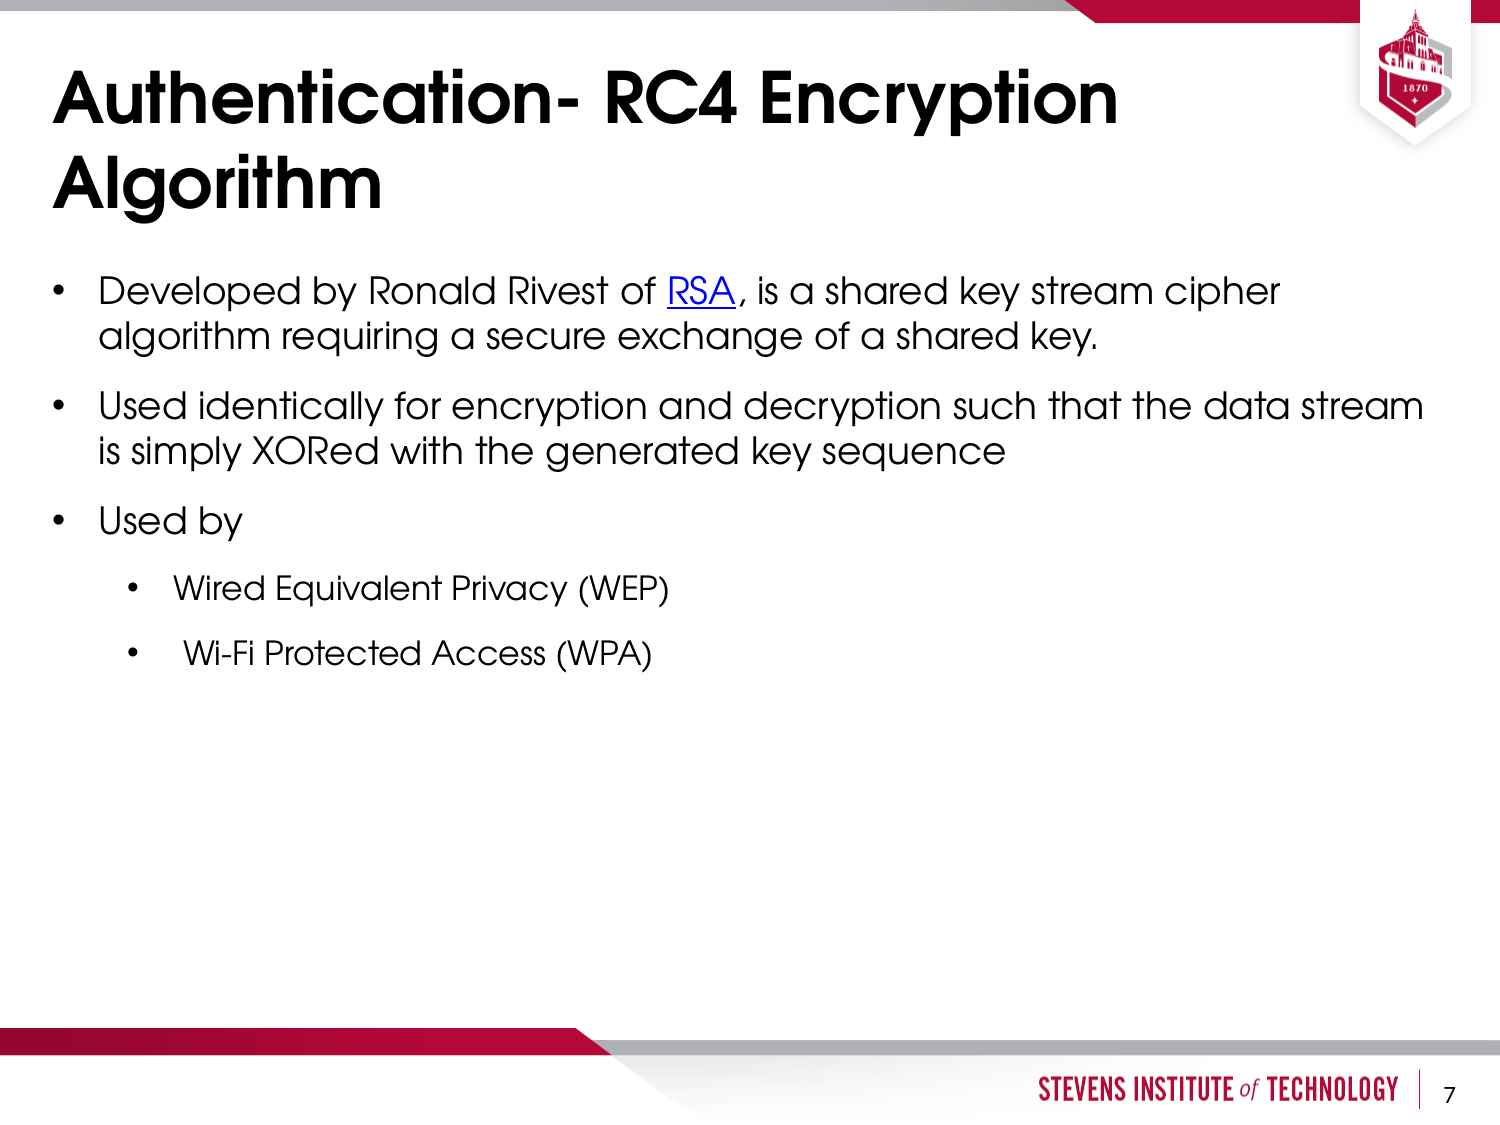

# Authentication- RC4 Encryption Algorithm
Developed by Ronald Rivest of RSA, is a shared key stream cipher algorithm requiring a secure exchange of a shared key.
Used identically for encryption and decryption such that the data stream is simply XORed with the generated key sequence
Used by
Wired Equivalent Privacy (WEP)
 Wi-Fi Protected Access (WPA)
7